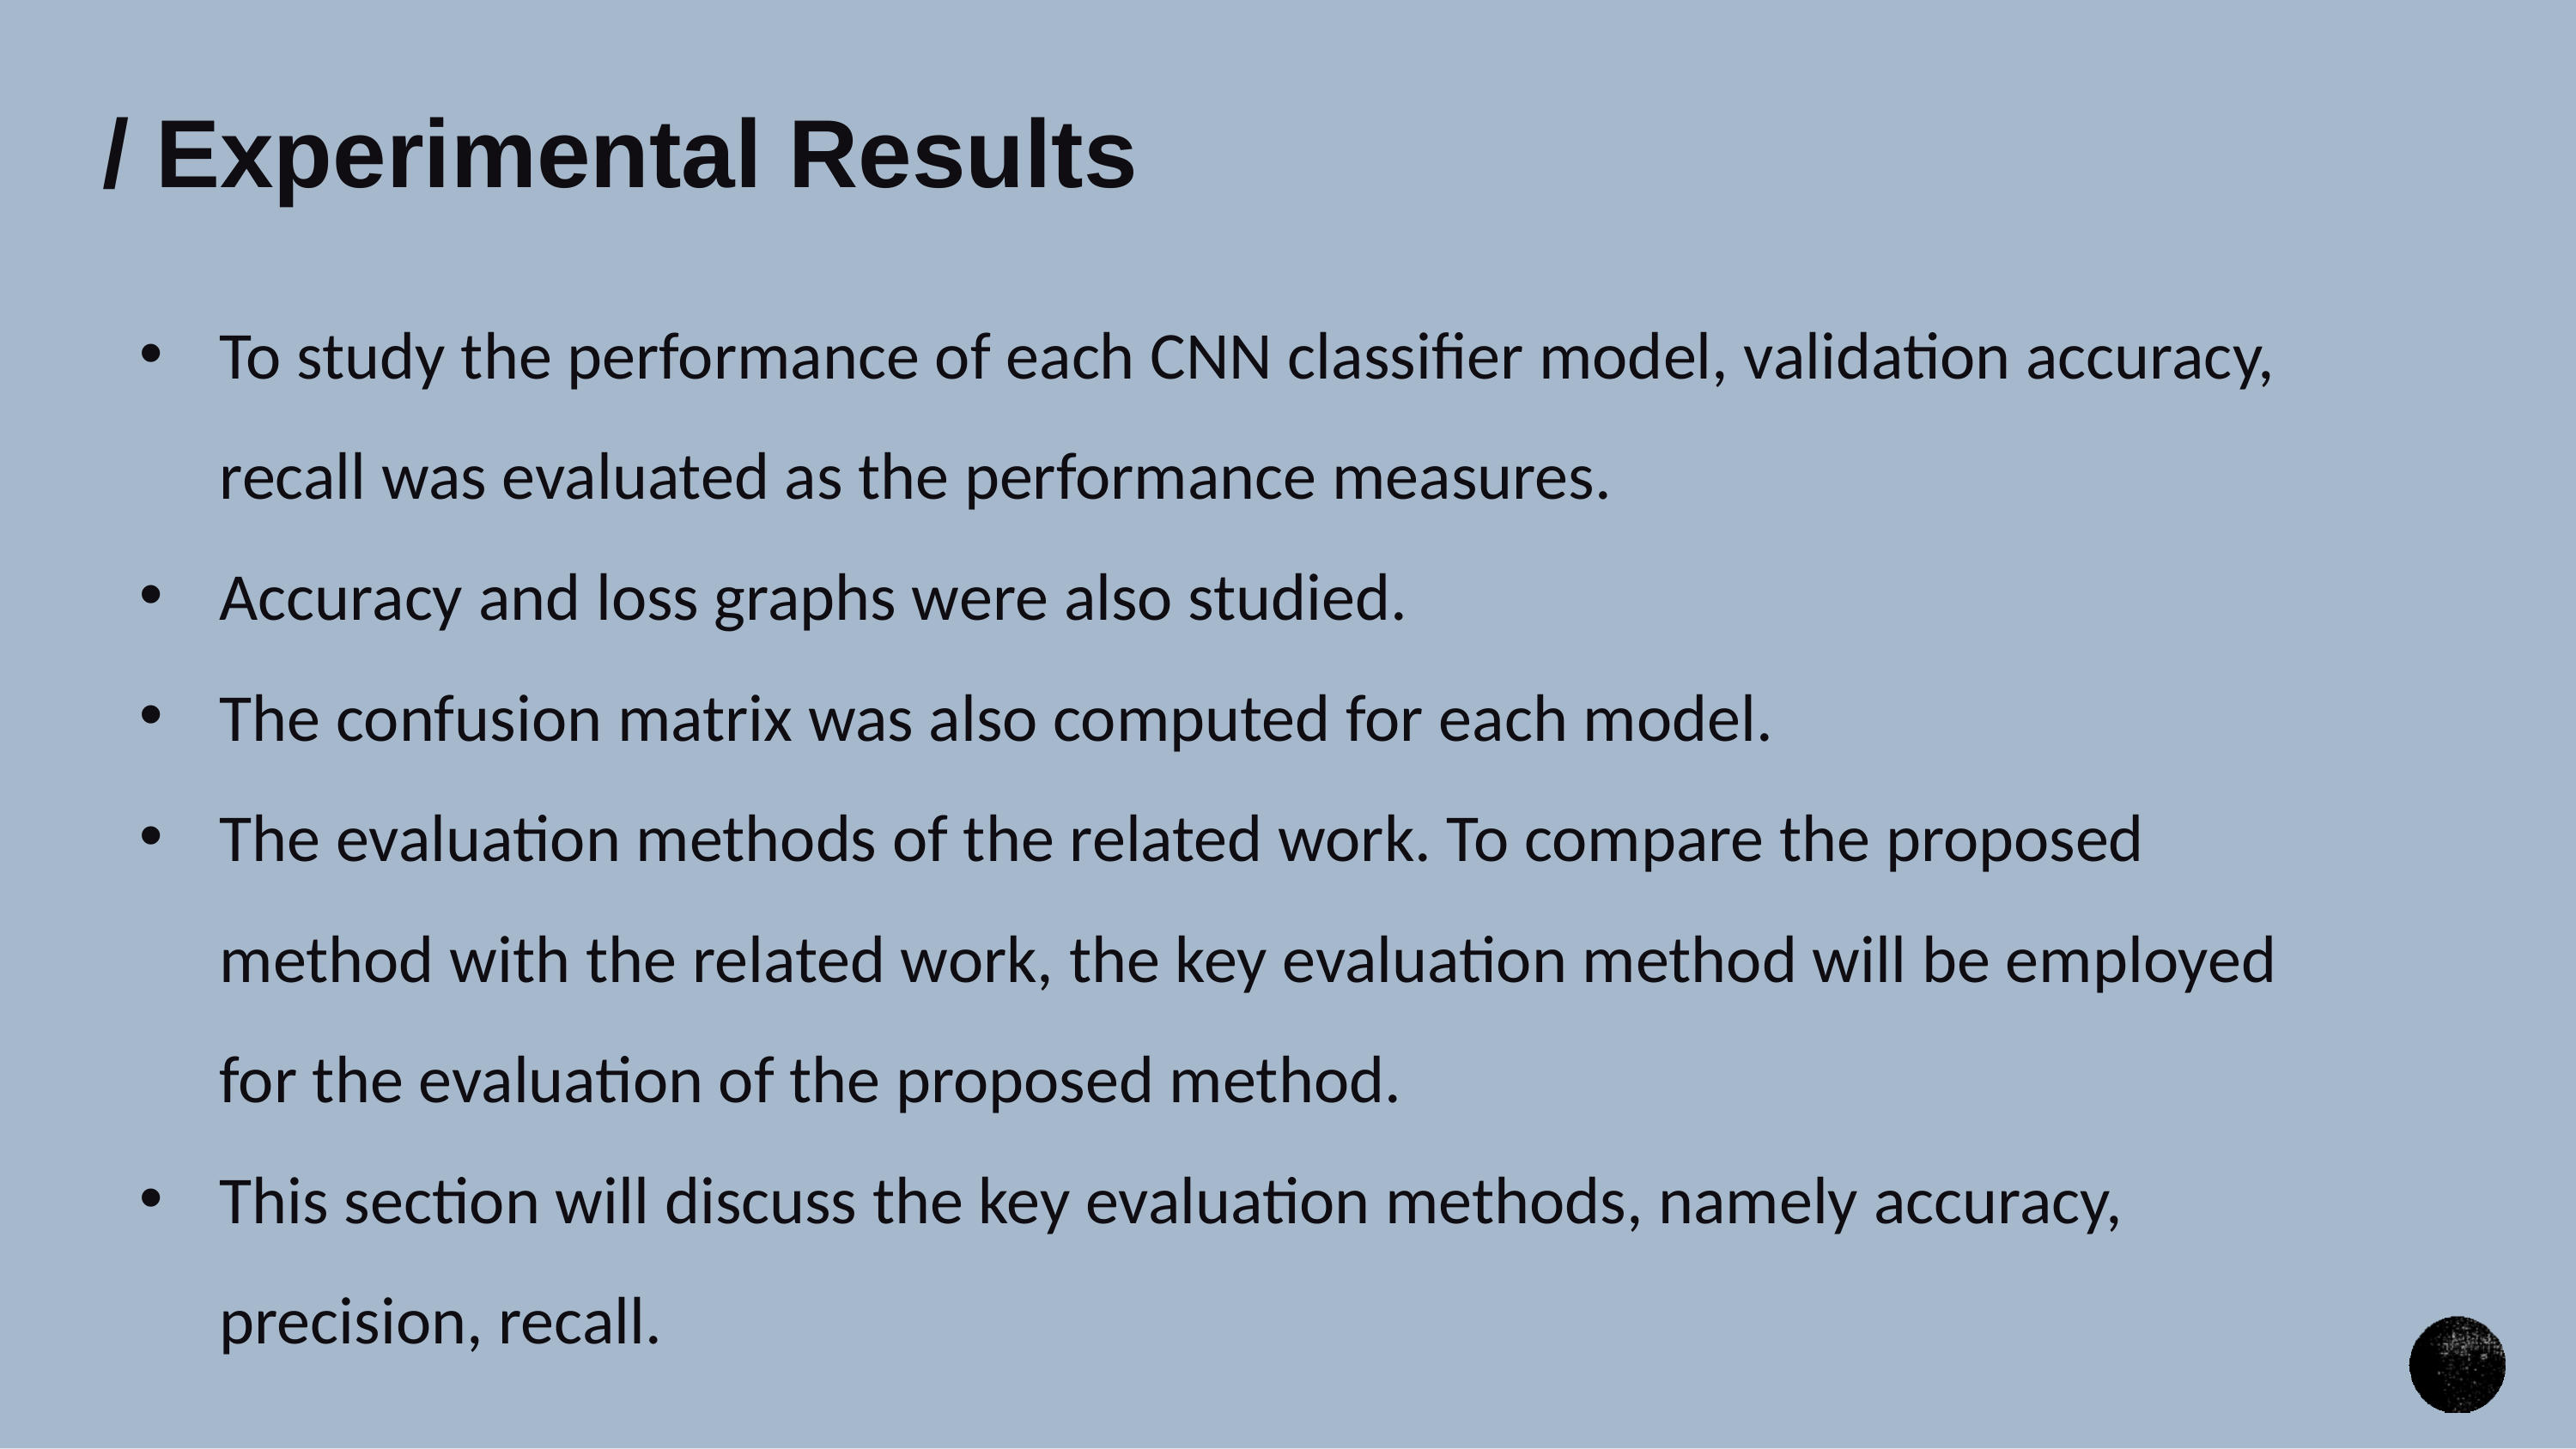

# / Experimental Results
To study the performance of each CNN classifier model, validation accuracy, recall was evaluated as the performance measures.
Accuracy and loss graphs were also studied.
The confusion matrix was also computed for each model.
The evaluation methods of the related work. To compare the proposed method with the related work, the key evaluation method will be employed for the evaluation of the proposed method.
This section will discuss the key evaluation methods, namely accuracy, precision, recall.